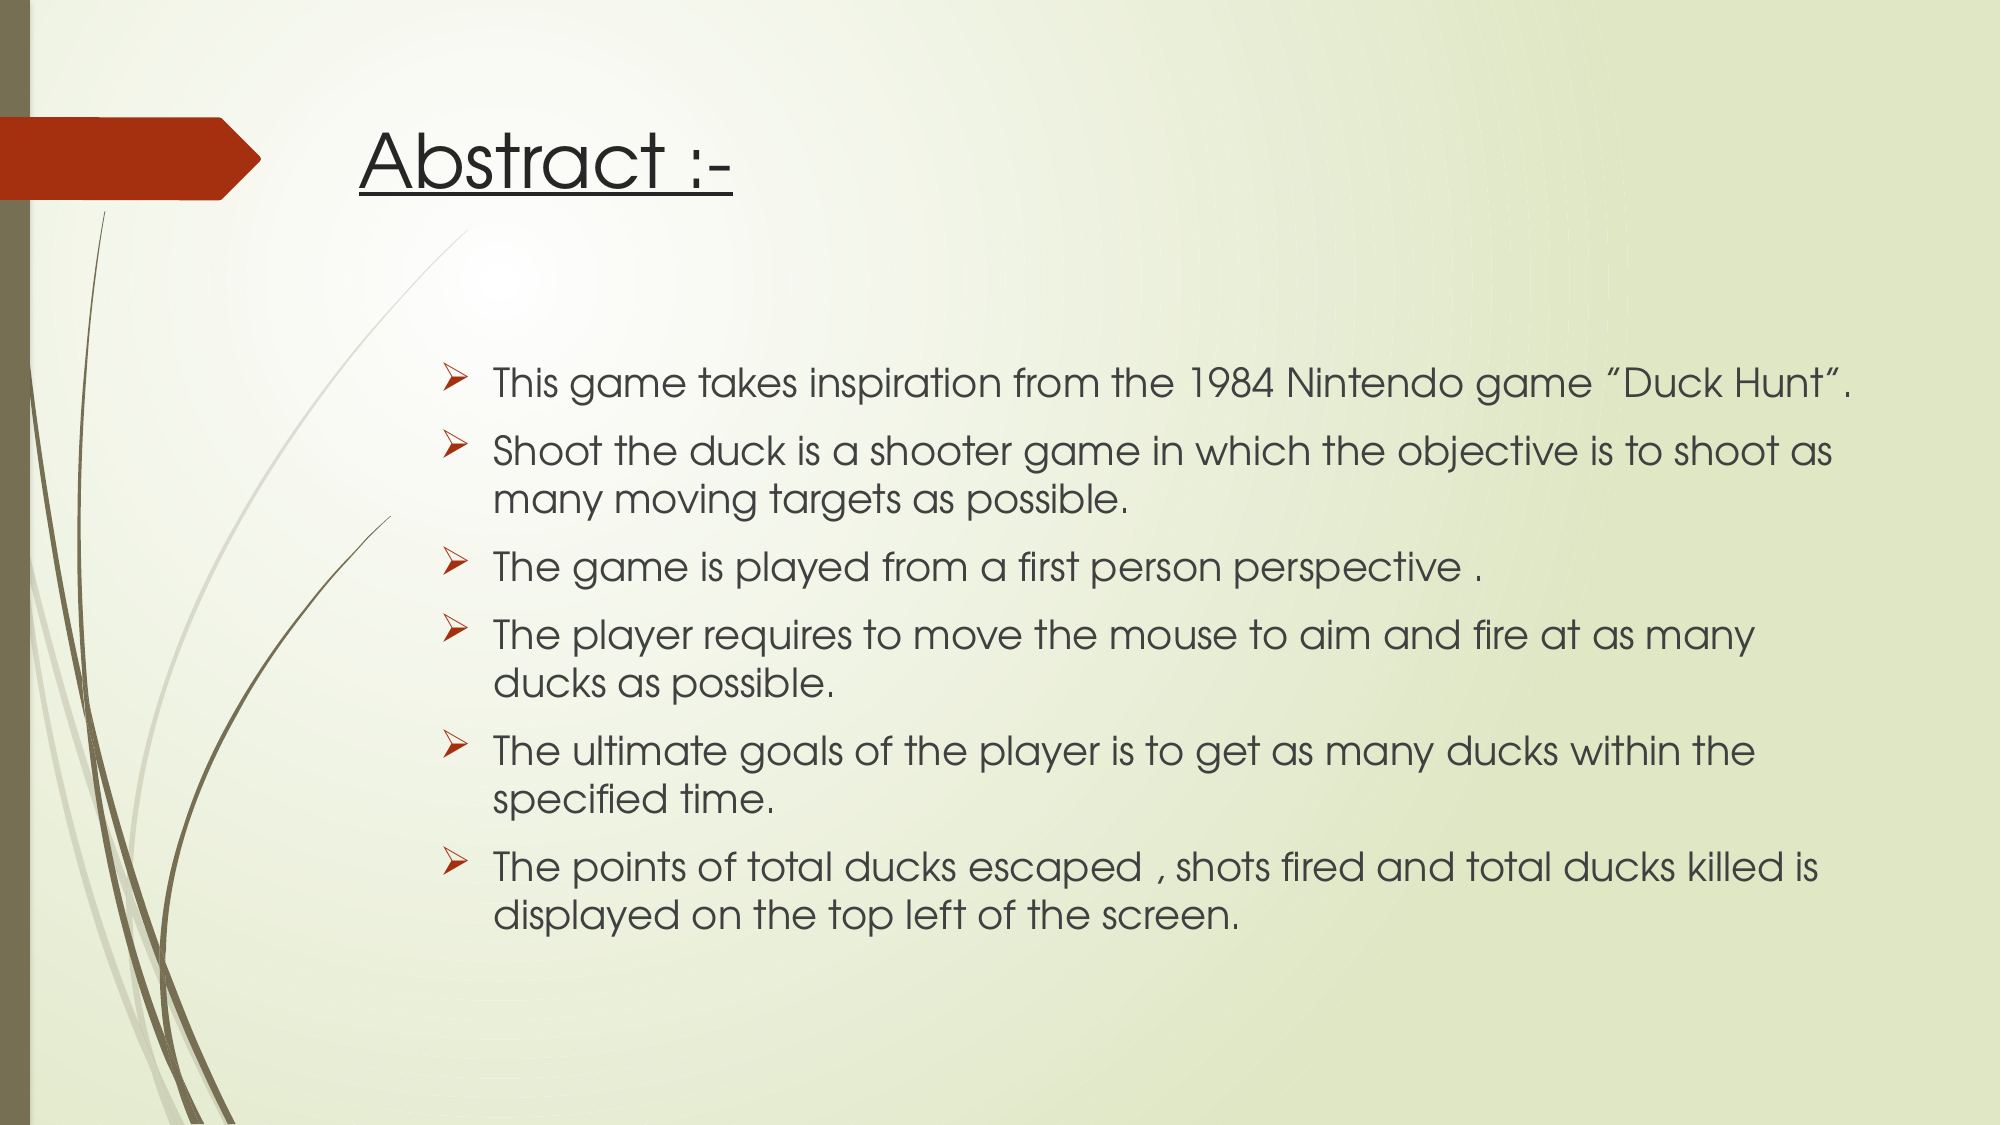

# Abstract :-
This game takes inspiration from the 1984 Nintendo game ”Duck Hunt”.
Shoot the duck is a shooter game in which the objective is to shoot as many moving targets as possible.
The game is played from a first person perspective .
The player requires to move the mouse to aim and fire at as many ducks as possible.
The ultimate goals of the player is to get as many ducks within the specified time.
The points of total ducks escaped , shots fired and total ducks killed is displayed on the top left of the screen.